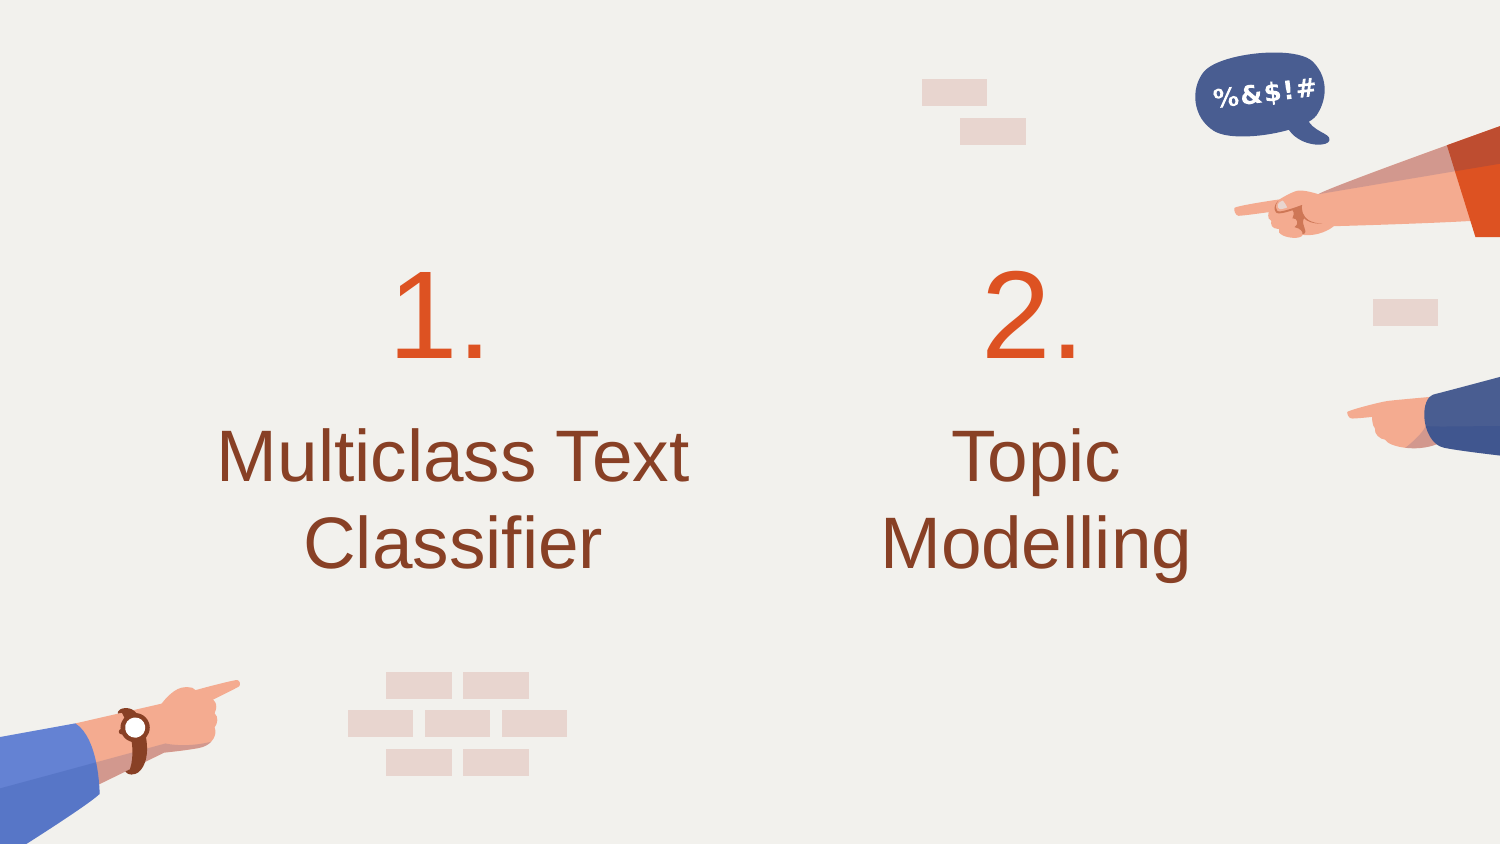

1.
2.
Topic
Modelling
# Multiclass Text Classifier